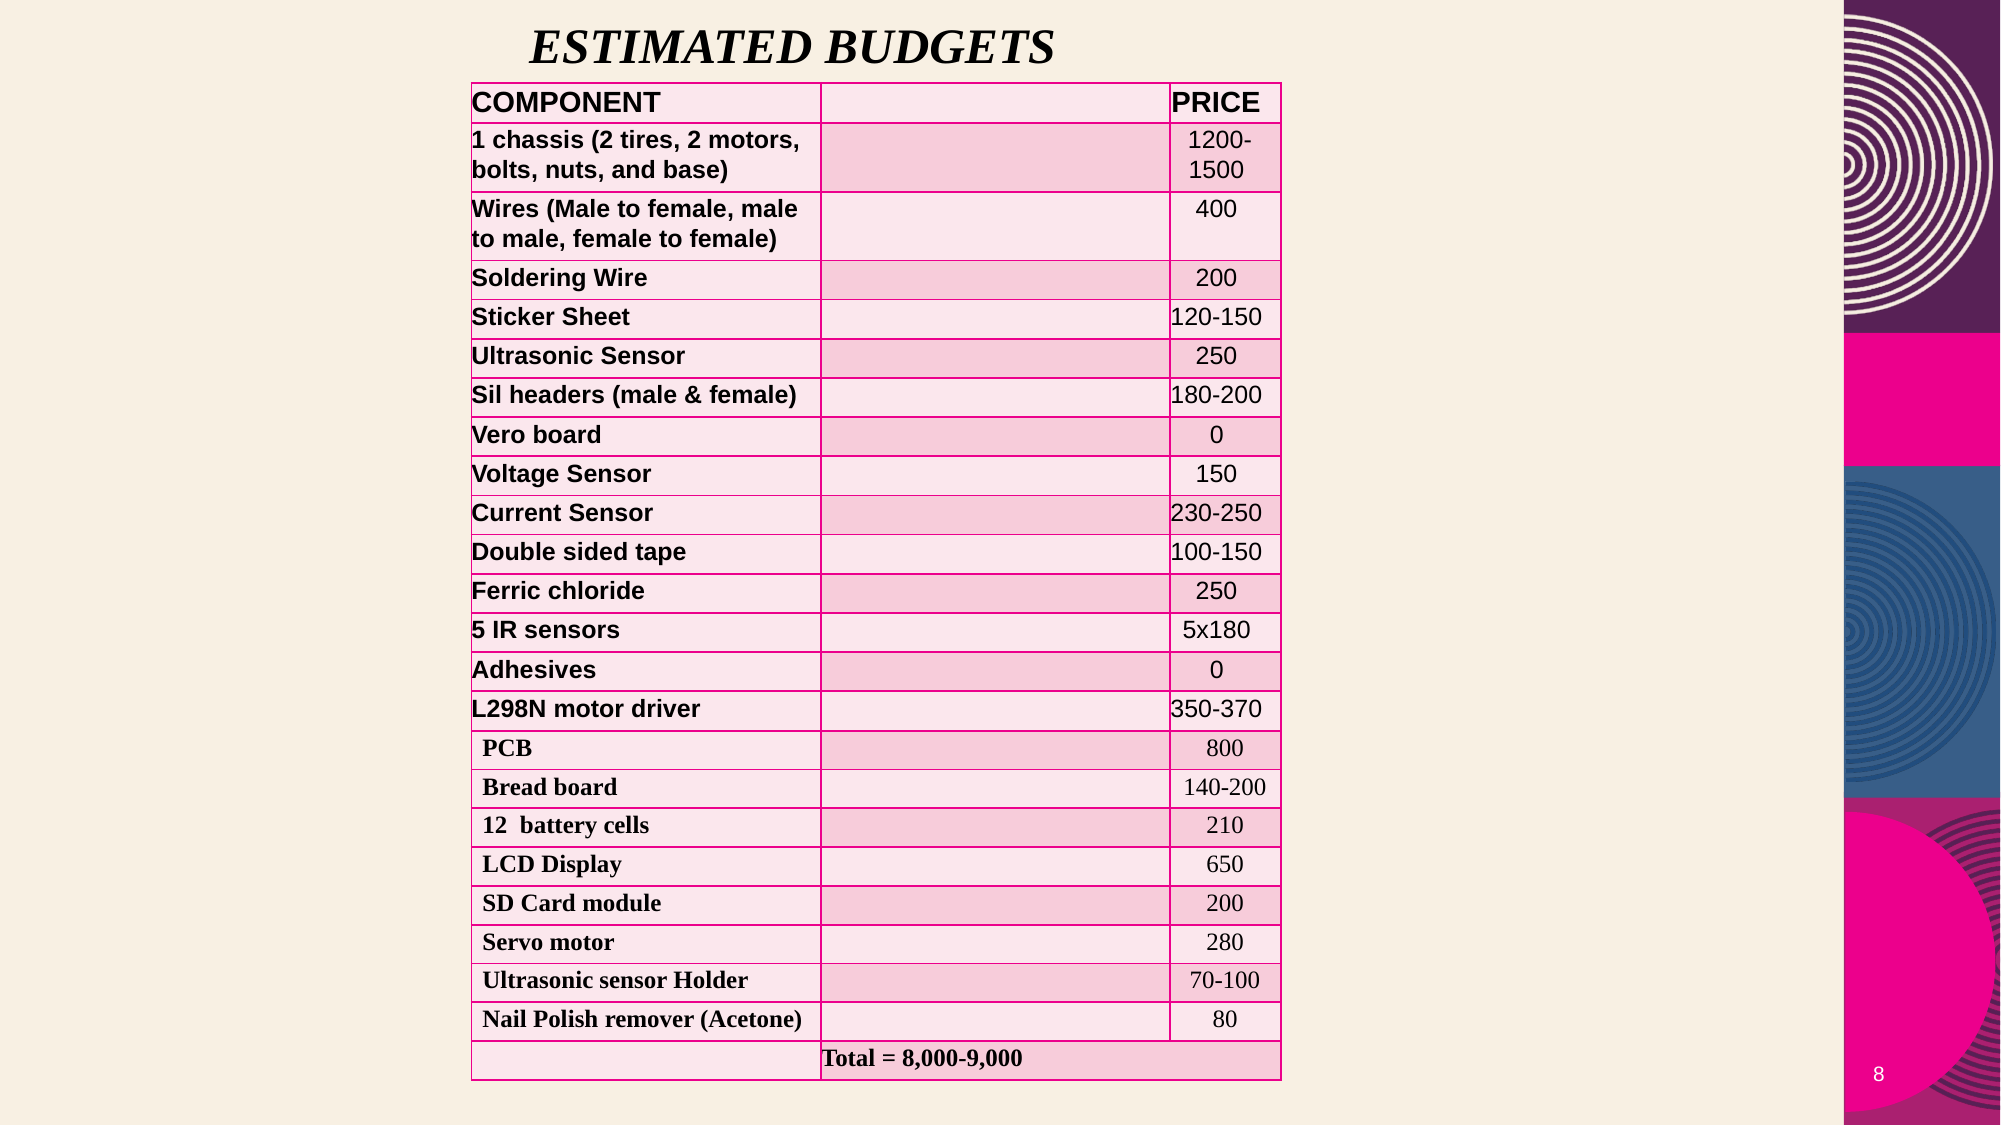

# ESTIMATED BUDGETS
| COMPONENT |  | PRICE |
| --- | --- | --- |
| 1 chassis (2 tires, 2 motors, bolts, nuts, and base) |  | 1200-1500 |
| Wires (Male to female, male to male, female to female) |  | 400 |
| Soldering Wire |  | 200 |
| Sticker Sheet |  | 120-150 |
| Ultrasonic Sensor |  | 250 |
| Sil headers (male & female) |  | 180-200 |
| Vero board |  | 0 |
| Voltage Sensor |  | 150 |
| Current Sensor |  | 230-250 |
| Double sided tape |  | 100-150 |
| Ferric chloride |  | 250 |
| 5 IR sensors |  | 5x180 |
| Adhesives |  | 0 |
| L298N motor driver |  | 350-370 |
| PCB |  | 800 |
| Bread board |  | 140-200 |
| 12 battery cells |  | 210 |
| LCD Display |  | 650 |
| SD Card module |  | 200 |
| Servo motor |  | 280 |
| Ultrasonic sensor Holder |  | 70-100 |
| Nail Polish remover (Acetone) |  | 80 |
|  | Total = 8,000-9,000 |  |
8